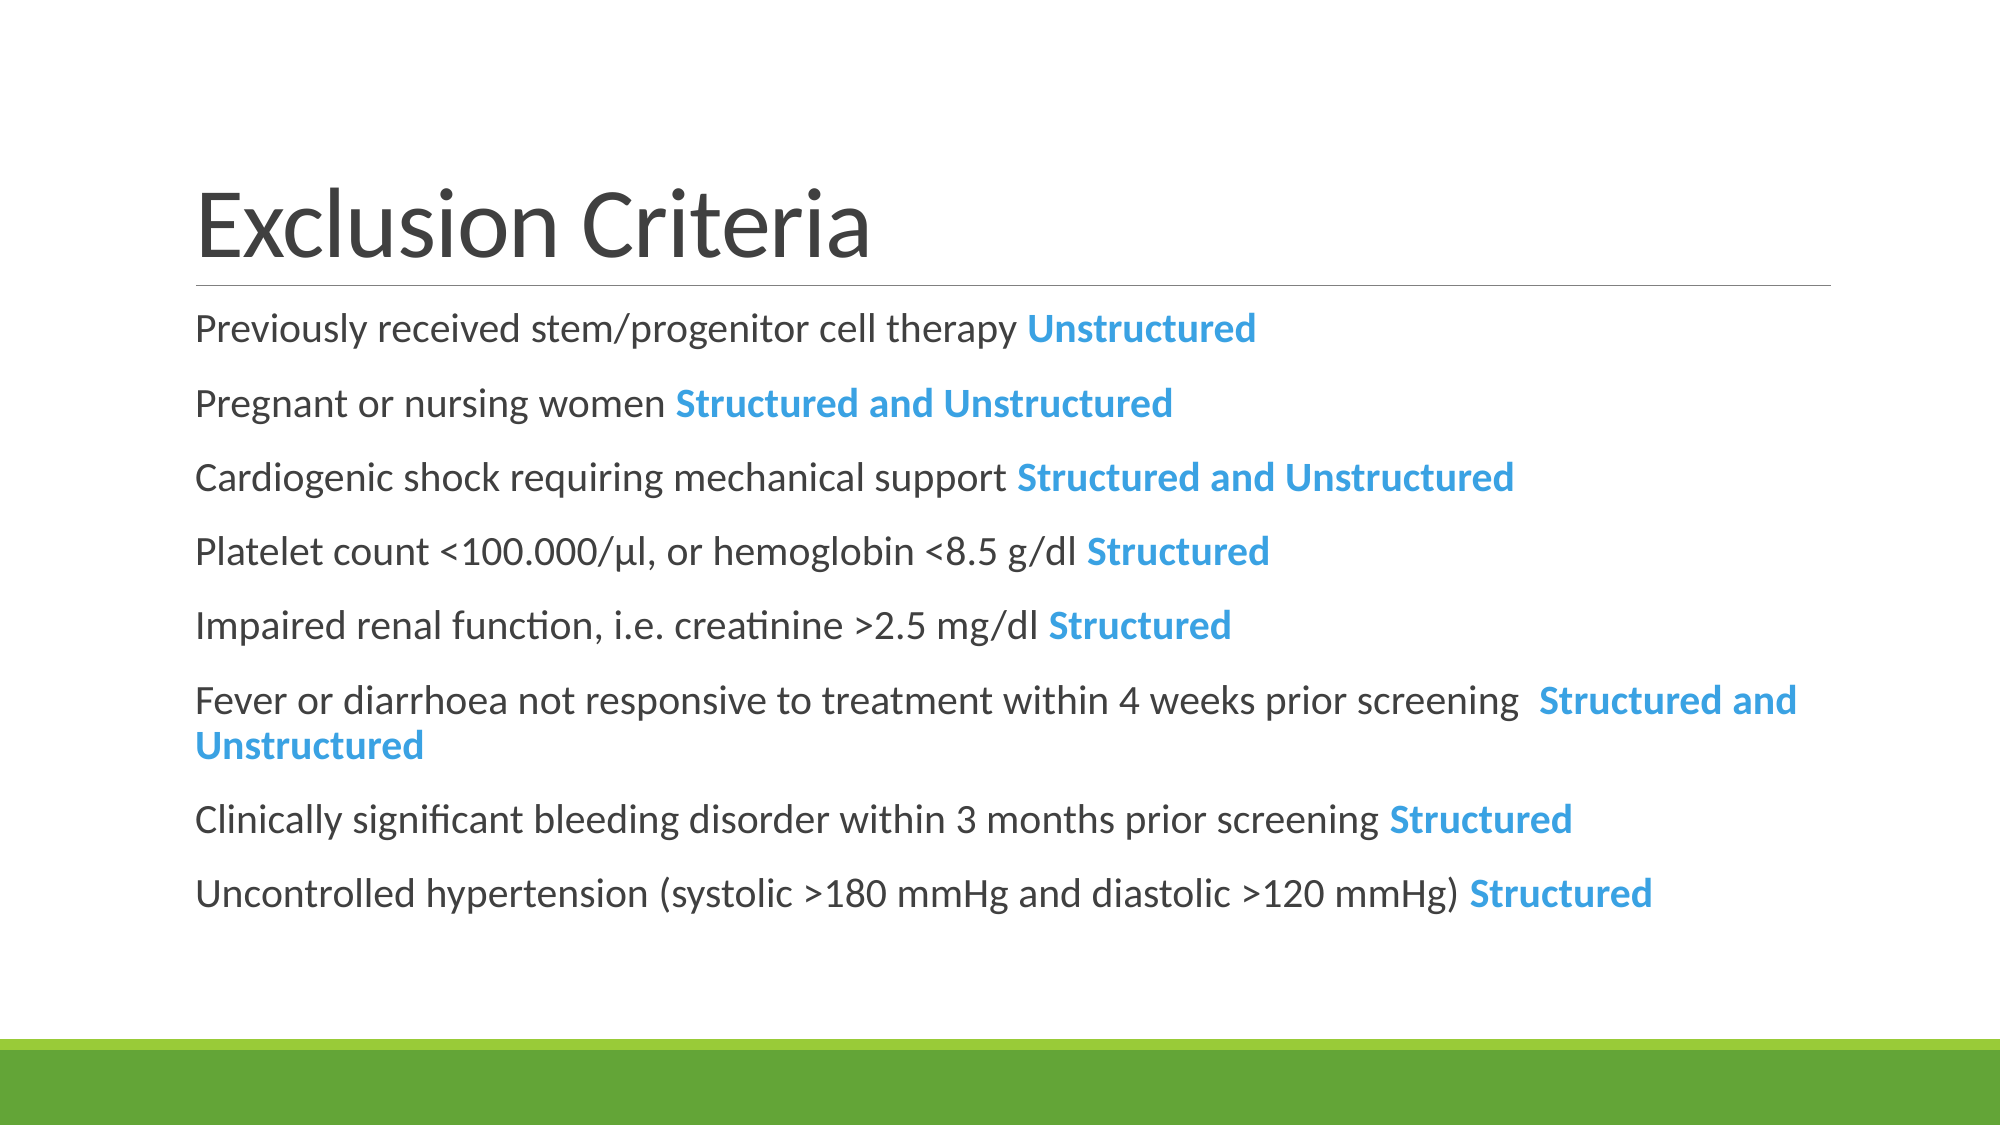

# Exclusion Criteria
Previously received stem/progenitor cell therapy Unstructured
Pregnant or nursing women Structured and Unstructured
Cardiogenic shock requiring mechanical support Structured and Unstructured
Platelet count <100.000/µl, or hemoglobin <8.5 g/dl Structured
Impaired renal function, i.e. creatinine >2.5 mg/dl Structured
Fever or diarrhoea not responsive to treatment within 4 weeks prior screening  Structured and Unstructured
Clinically significant bleeding disorder within 3 months prior screening Structured
Uncontrolled hypertension (systolic >180 mmHg and diastolic >120 mmHg) Structured